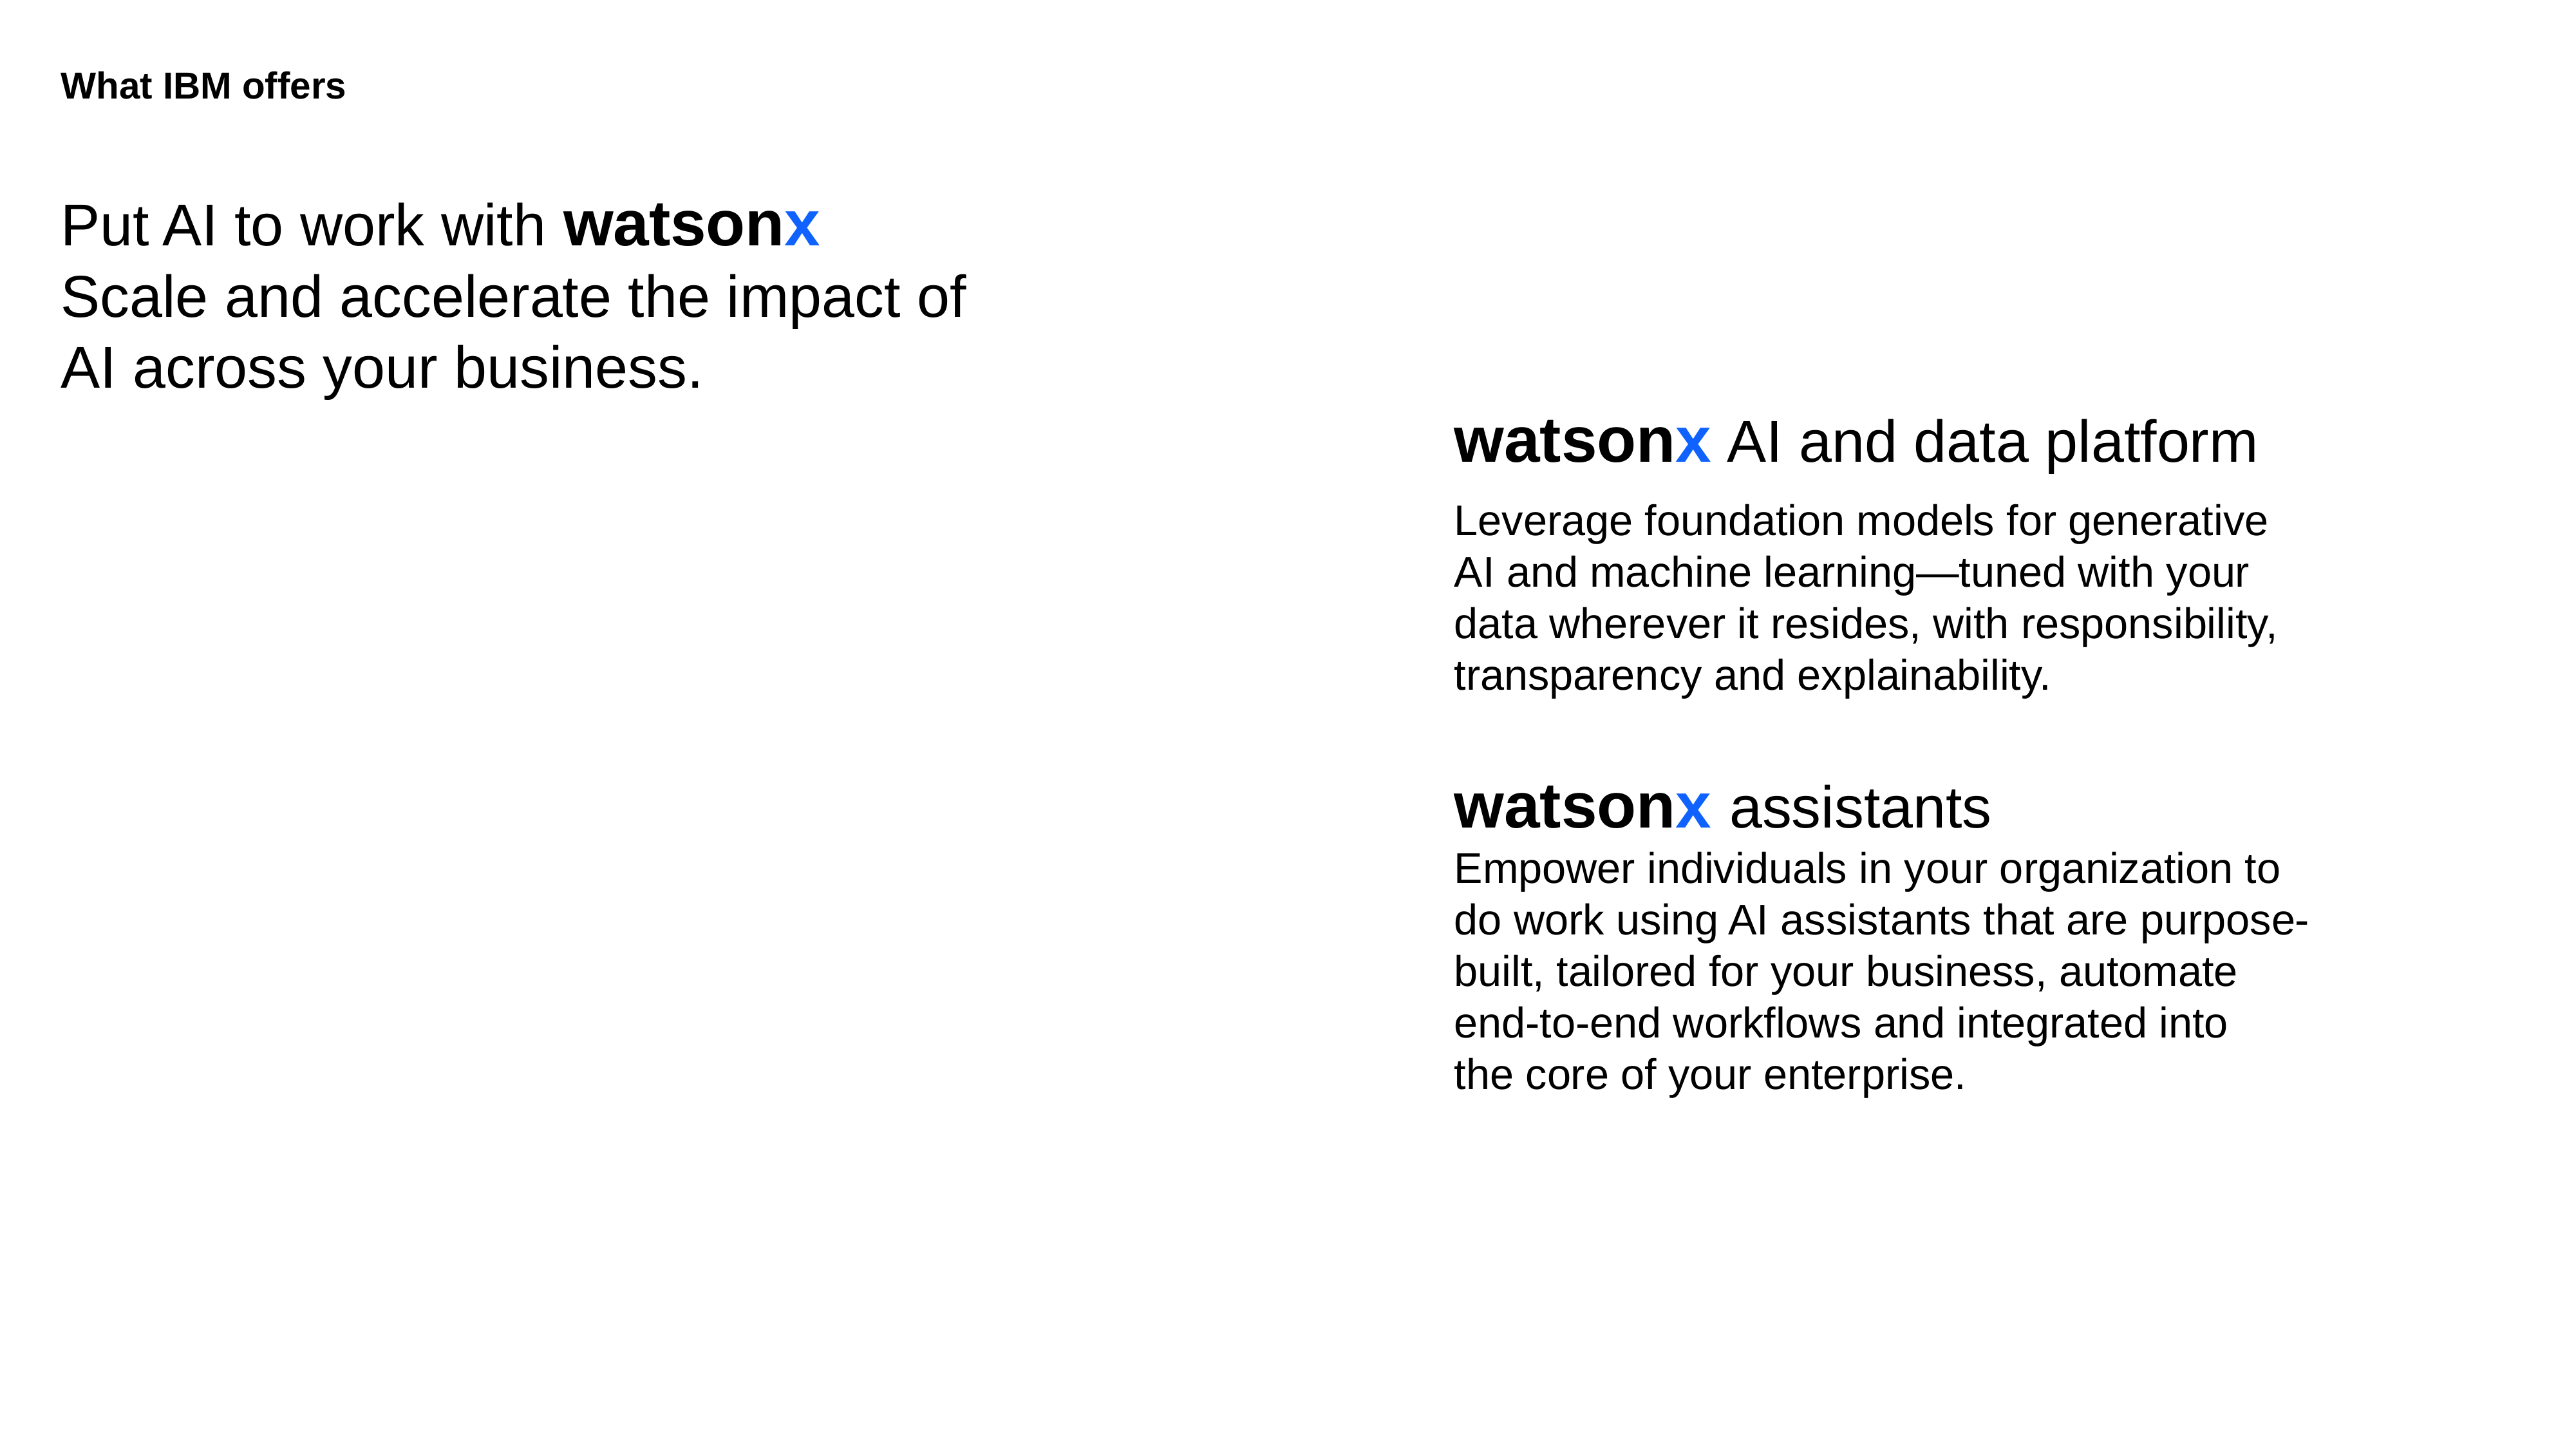

What IBM offers
Put AI to work with watsonx
Scale and accelerate the impact of AI across your business.
watsonx AI and data platform
Leverage foundation models for generative
AI and machine learning—tuned with your
data wherever it resides, with responsibility, transparency and explainability.

watsonx assistants
Empower individuals in your organization to
do work using AI assistants that are purpose-built, tailored for your business, automate end-to-end workflows and integrated into
the core of your enterprise.